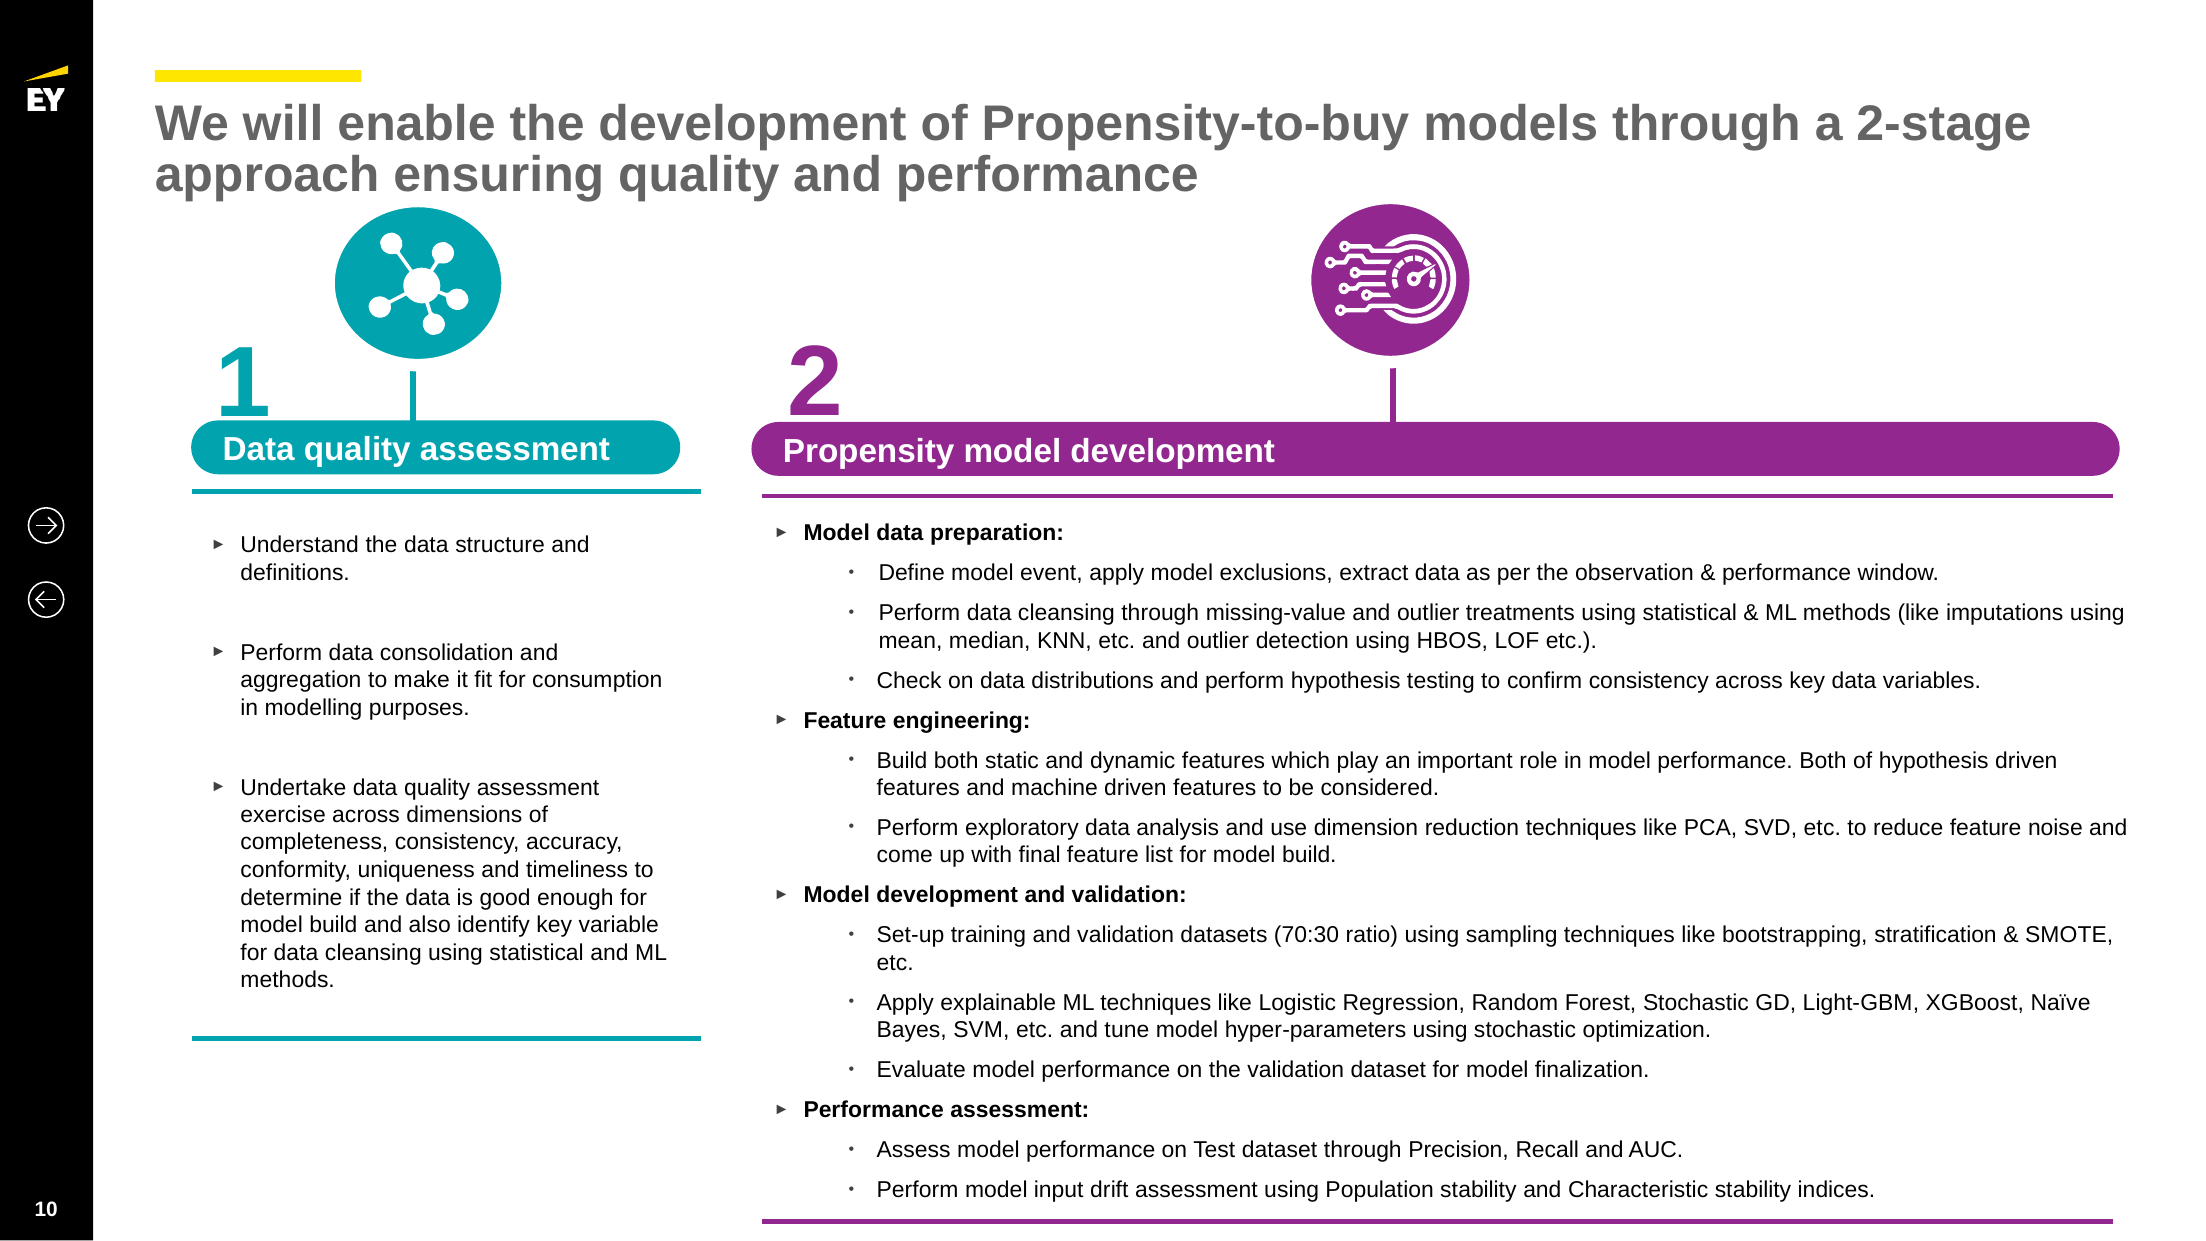

# We will enable the development of Propensity-to-buy models through a 2-stage approach ensuring quality and performance

2
1
Data quality assessment
Propensity model development
Model data preparation:
Define model event, apply model exclusions, extract data as per the observation & performance window.
Perform data cleansing through missing-value and outlier treatments using statistical & ML methods (like imputations using mean, median, KNN, etc. and outlier detection using HBOS, LOF etc.).
Check on data distributions and perform hypothesis testing to confirm consistency across key data variables.
Feature engineering:
Build both static and dynamic features which play an important role in model performance. Both of hypothesis driven features and machine driven features to be considered.
Perform exploratory data analysis and use dimension reduction techniques like PCA, SVD, etc. to reduce feature noise and come up with final feature list for model build.
Model development and validation:
Set-up training and validation datasets (70:30 ratio) using sampling techniques like bootstrapping, stratification & SMOTE, etc.
Apply explainable ML techniques like Logistic Regression, Random Forest, Stochastic GD, Light-GBM, XGBoost, Naïve Bayes, SVM, etc. and tune model hyper-parameters using stochastic optimization.
Evaluate model performance on the validation dataset for model finalization.
Performance assessment:
Assess model performance on Test dataset through Precision, Recall and AUC.
Perform model input drift assessment using Population stability and Characteristic stability indices.
Understand the data structure and definitions.

Perform data consolidation and aggregation to make it fit for consumption in modelling purposes.

Undertake data quality assessment exercise across dimensions of completeness, consistency, accuracy, conformity, uniqueness and timeliness to determine if the data is good enough for  model build and also identify key variable for data cleansing using statistical and ML methods.